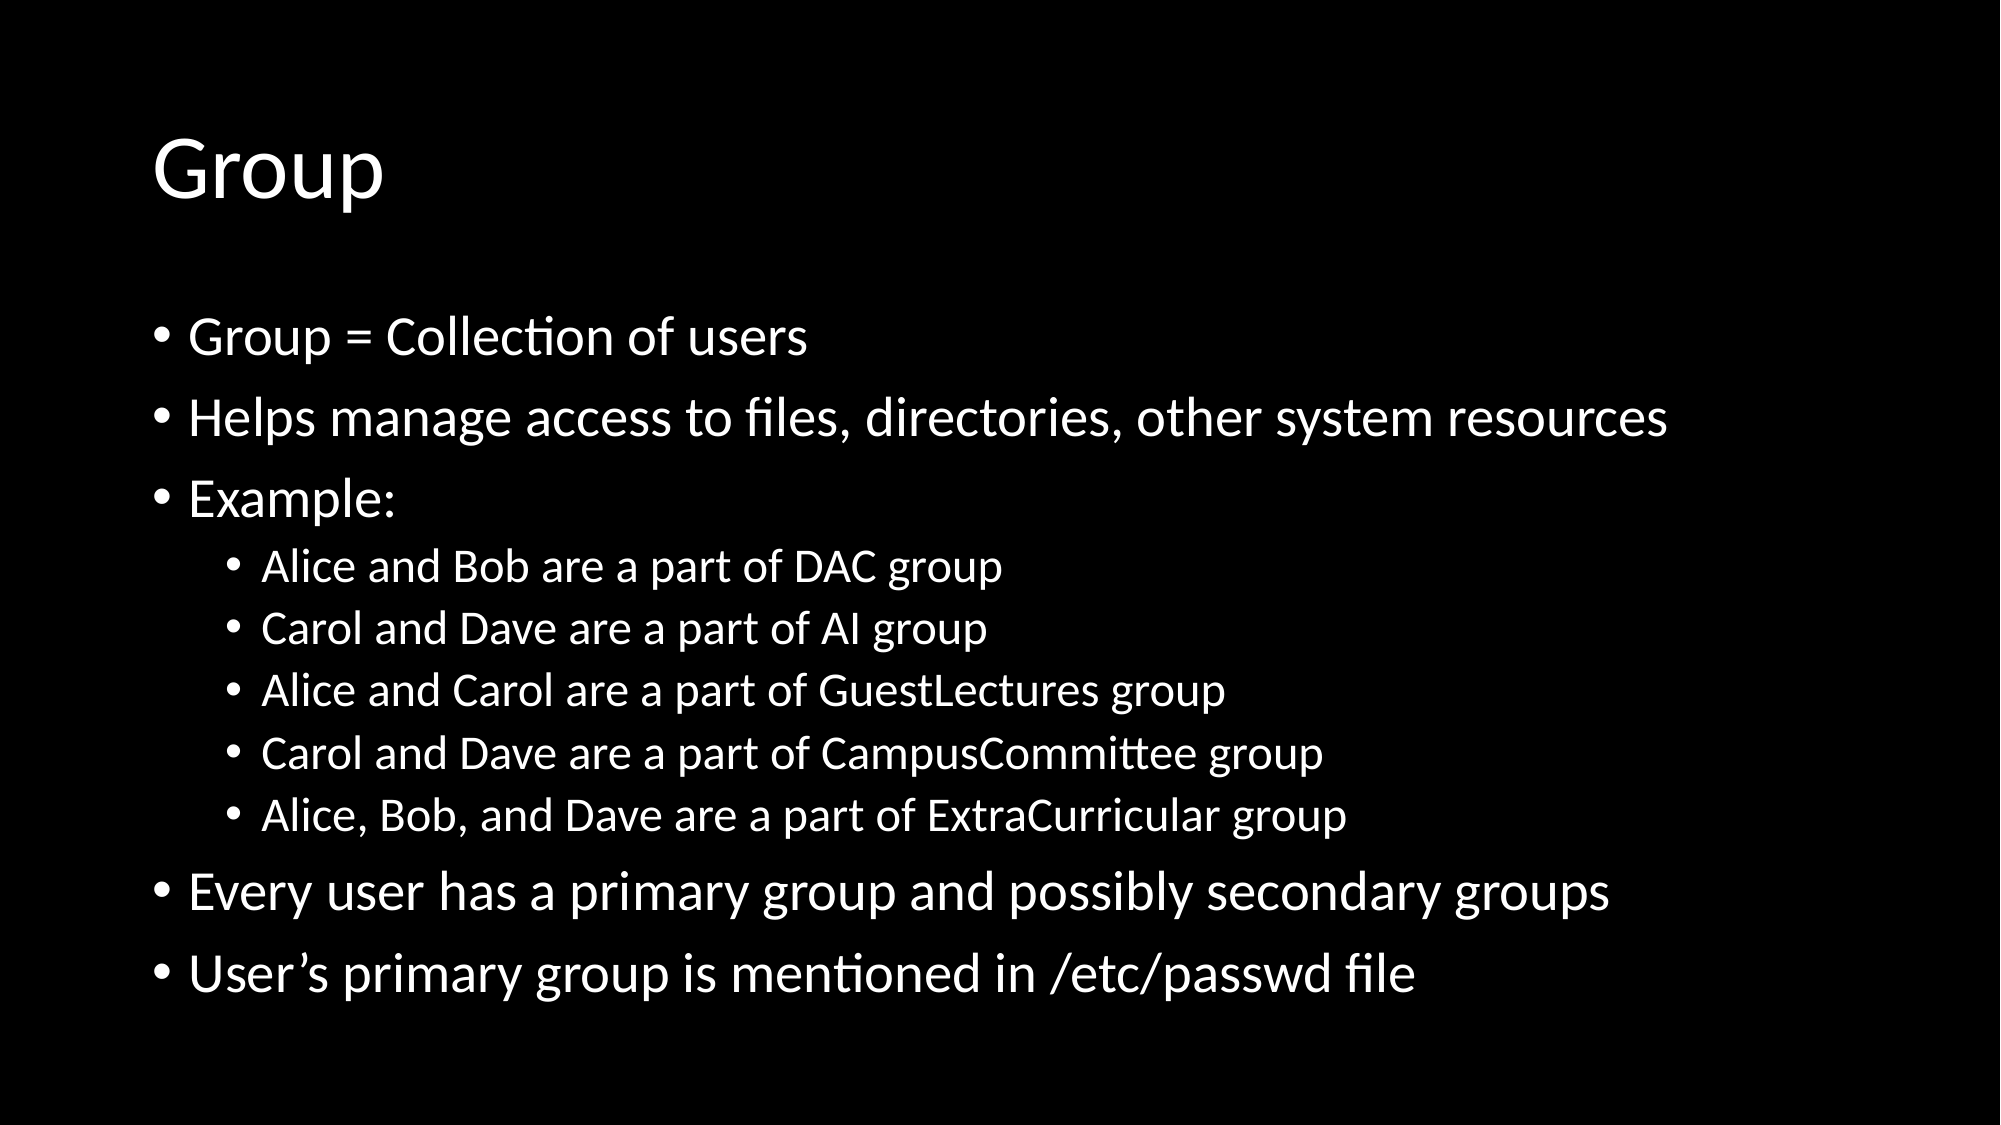

# Group
Group = Collection of users
Helps manage access to files, directories, other system resources
Example:
Alice and Bob are a part of DAC group
Carol and Dave are a part of AI group
Alice and Carol are a part of GuestLectures group
Carol and Dave are a part of CampusCommittee group
Alice, Bob, and Dave are a part of ExtraCurricular group
Every user has a primary group and possibly secondary groups
User’s primary group is mentioned in /etc/passwd file